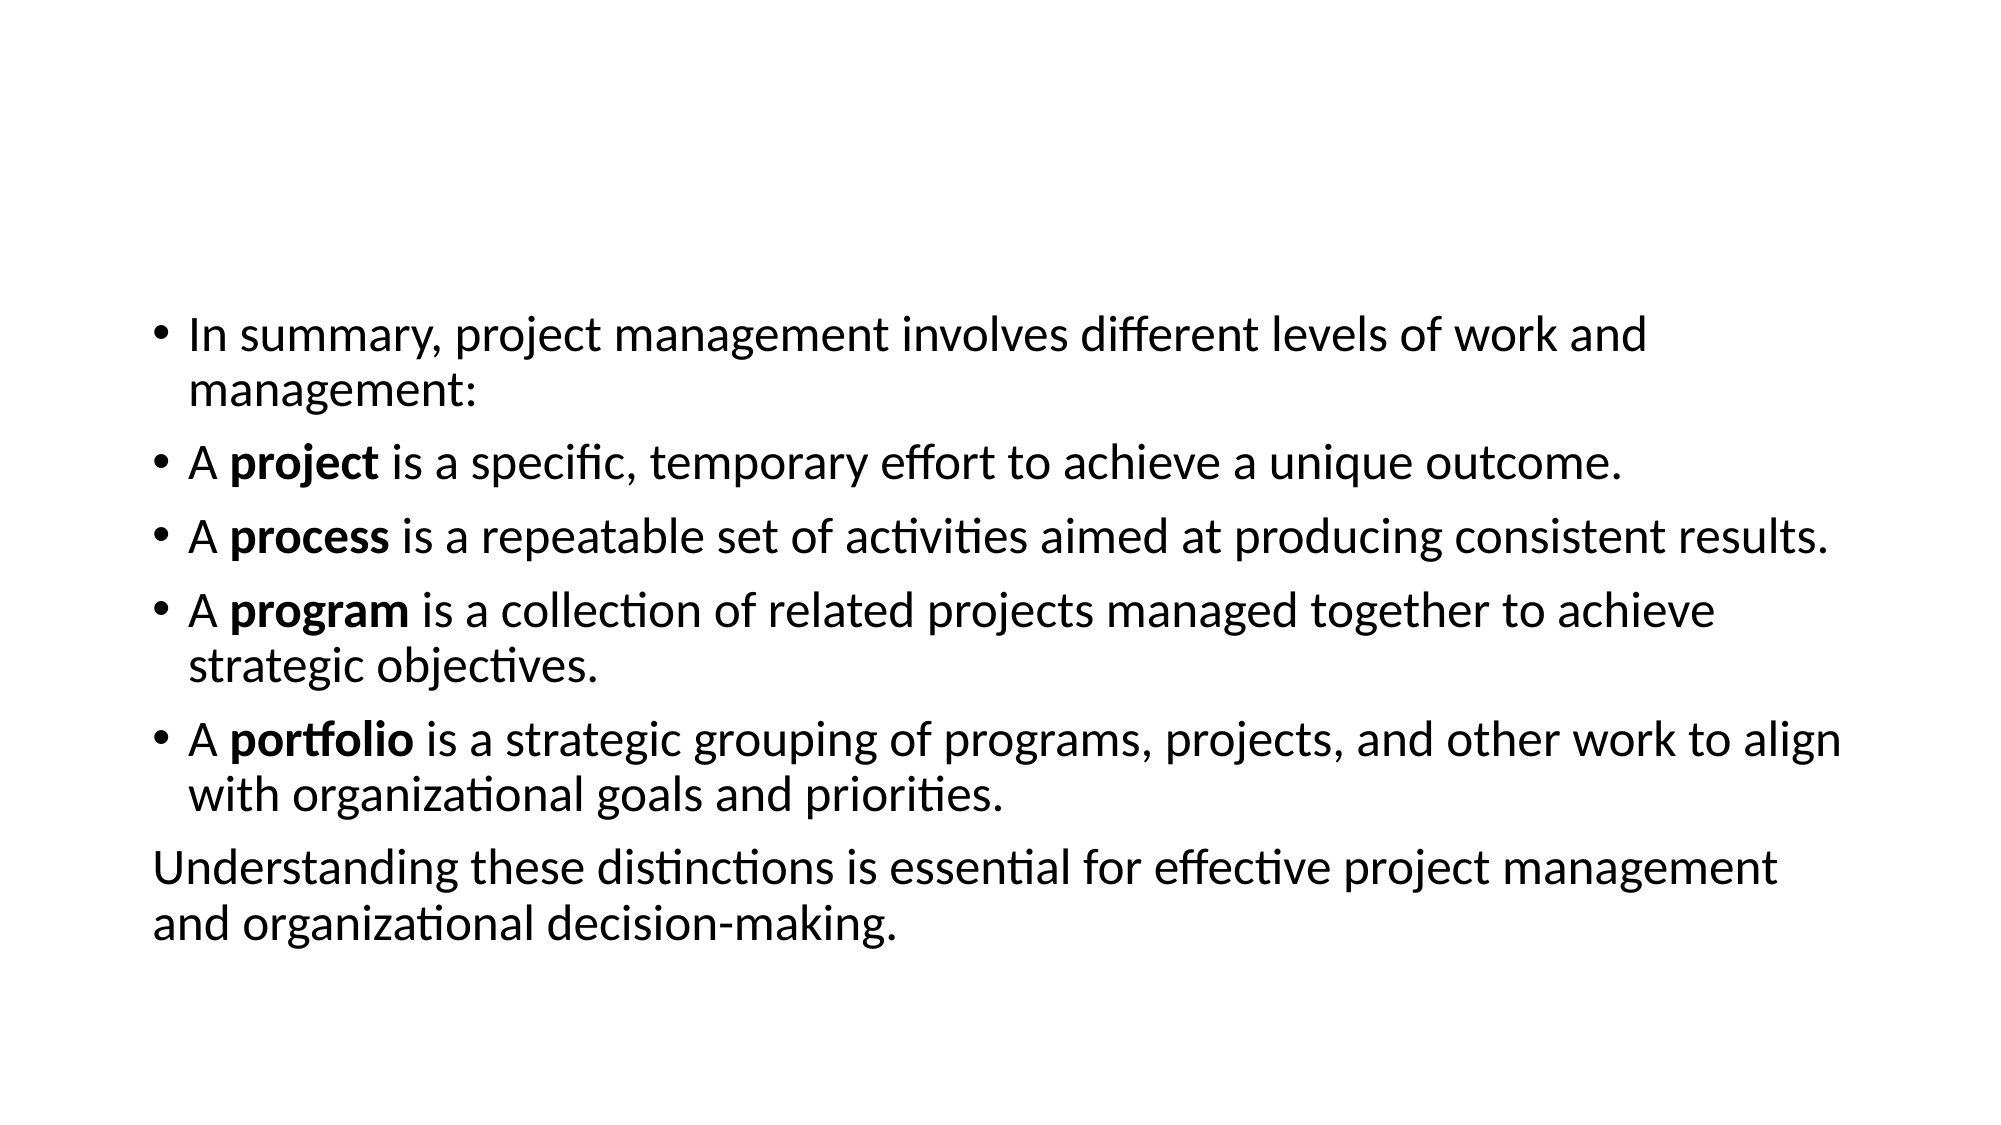

#
In summary, project management involves different levels of work and management:
A project is a specific, temporary effort to achieve a unique outcome.
A process is a repeatable set of activities aimed at producing consistent results.
A program is a collection of related projects managed together to achieve strategic objectives.
A portfolio is a strategic grouping of programs, projects, and other work to align with organizational goals and priorities.
Understanding these distinctions is essential for effective project management and organizational decision-making.